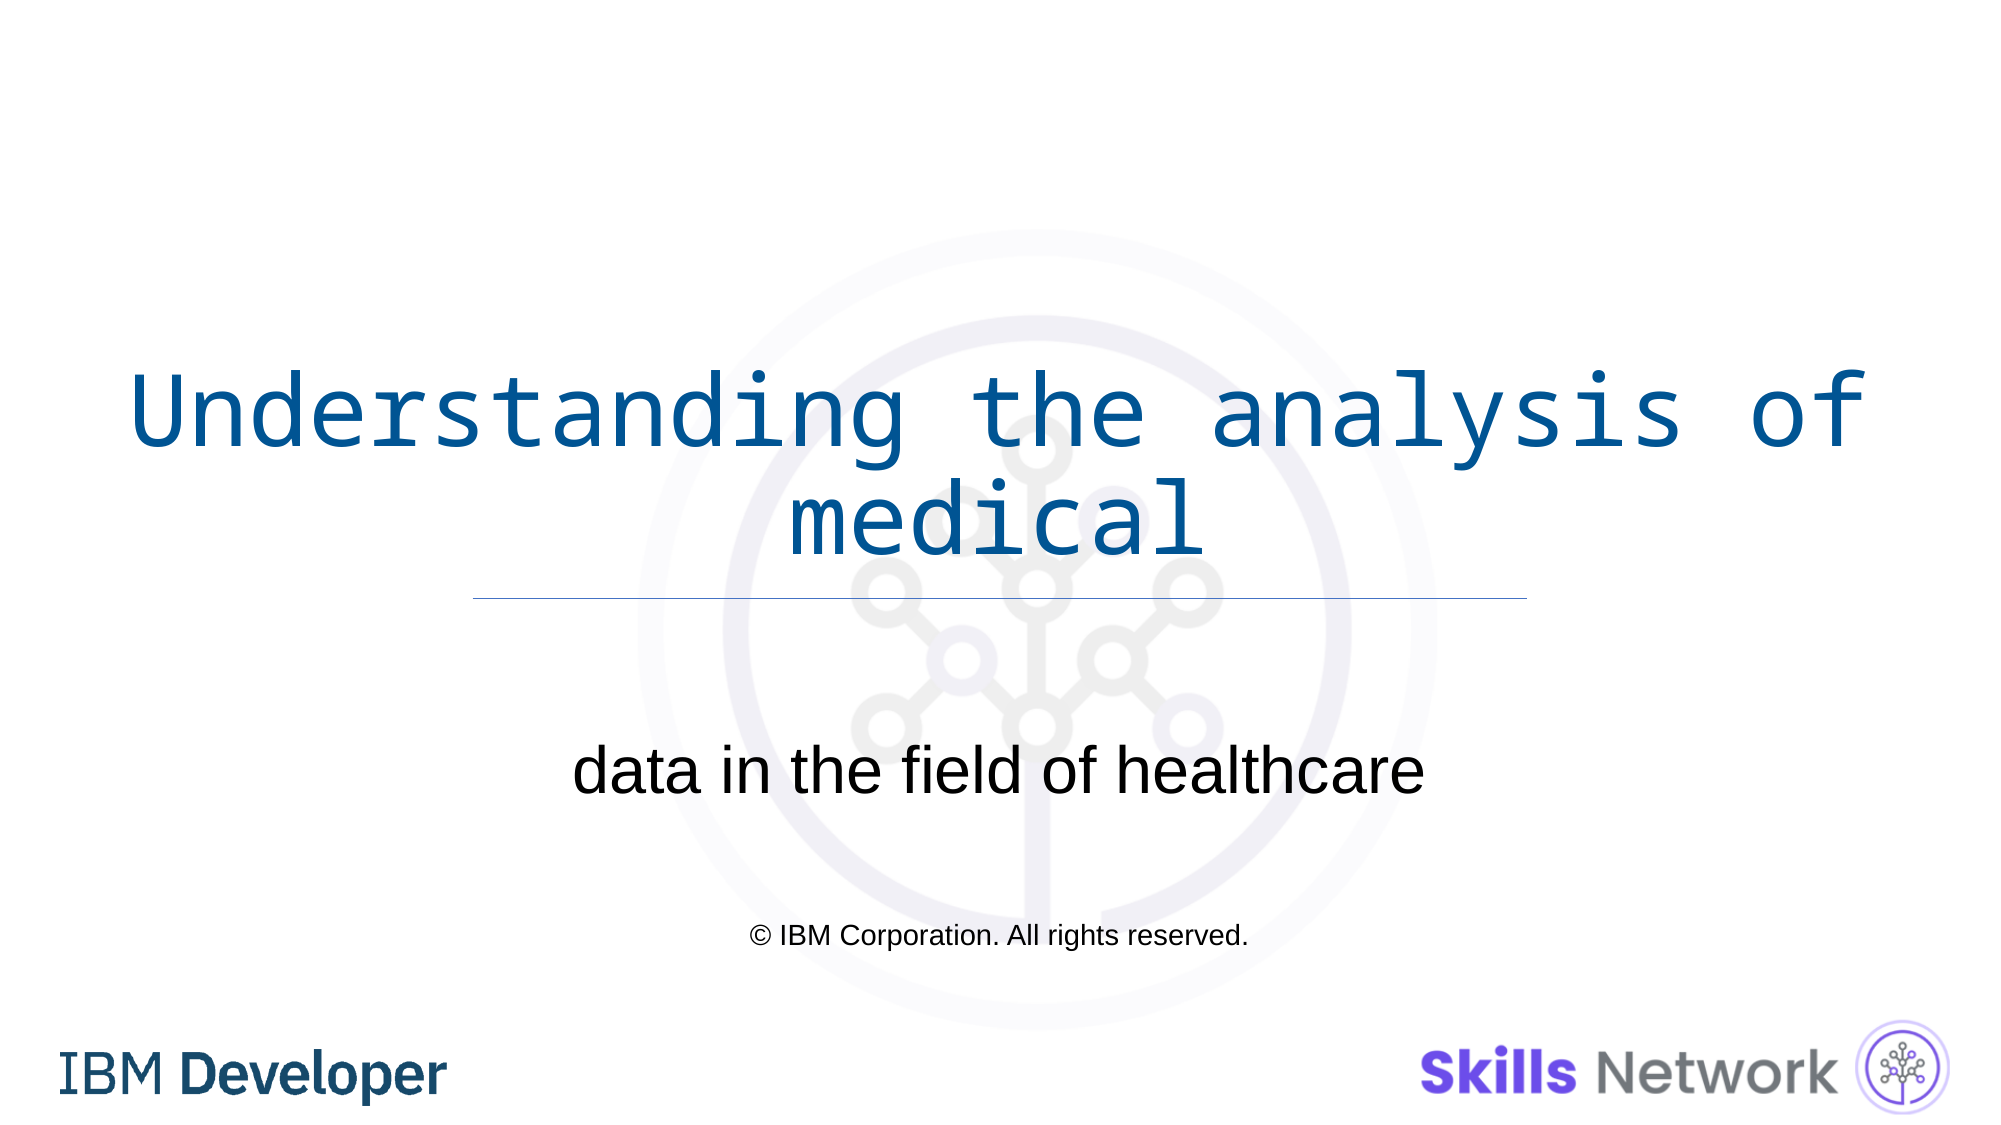

# Understanding the analysis of medical
data in the field of healthcare